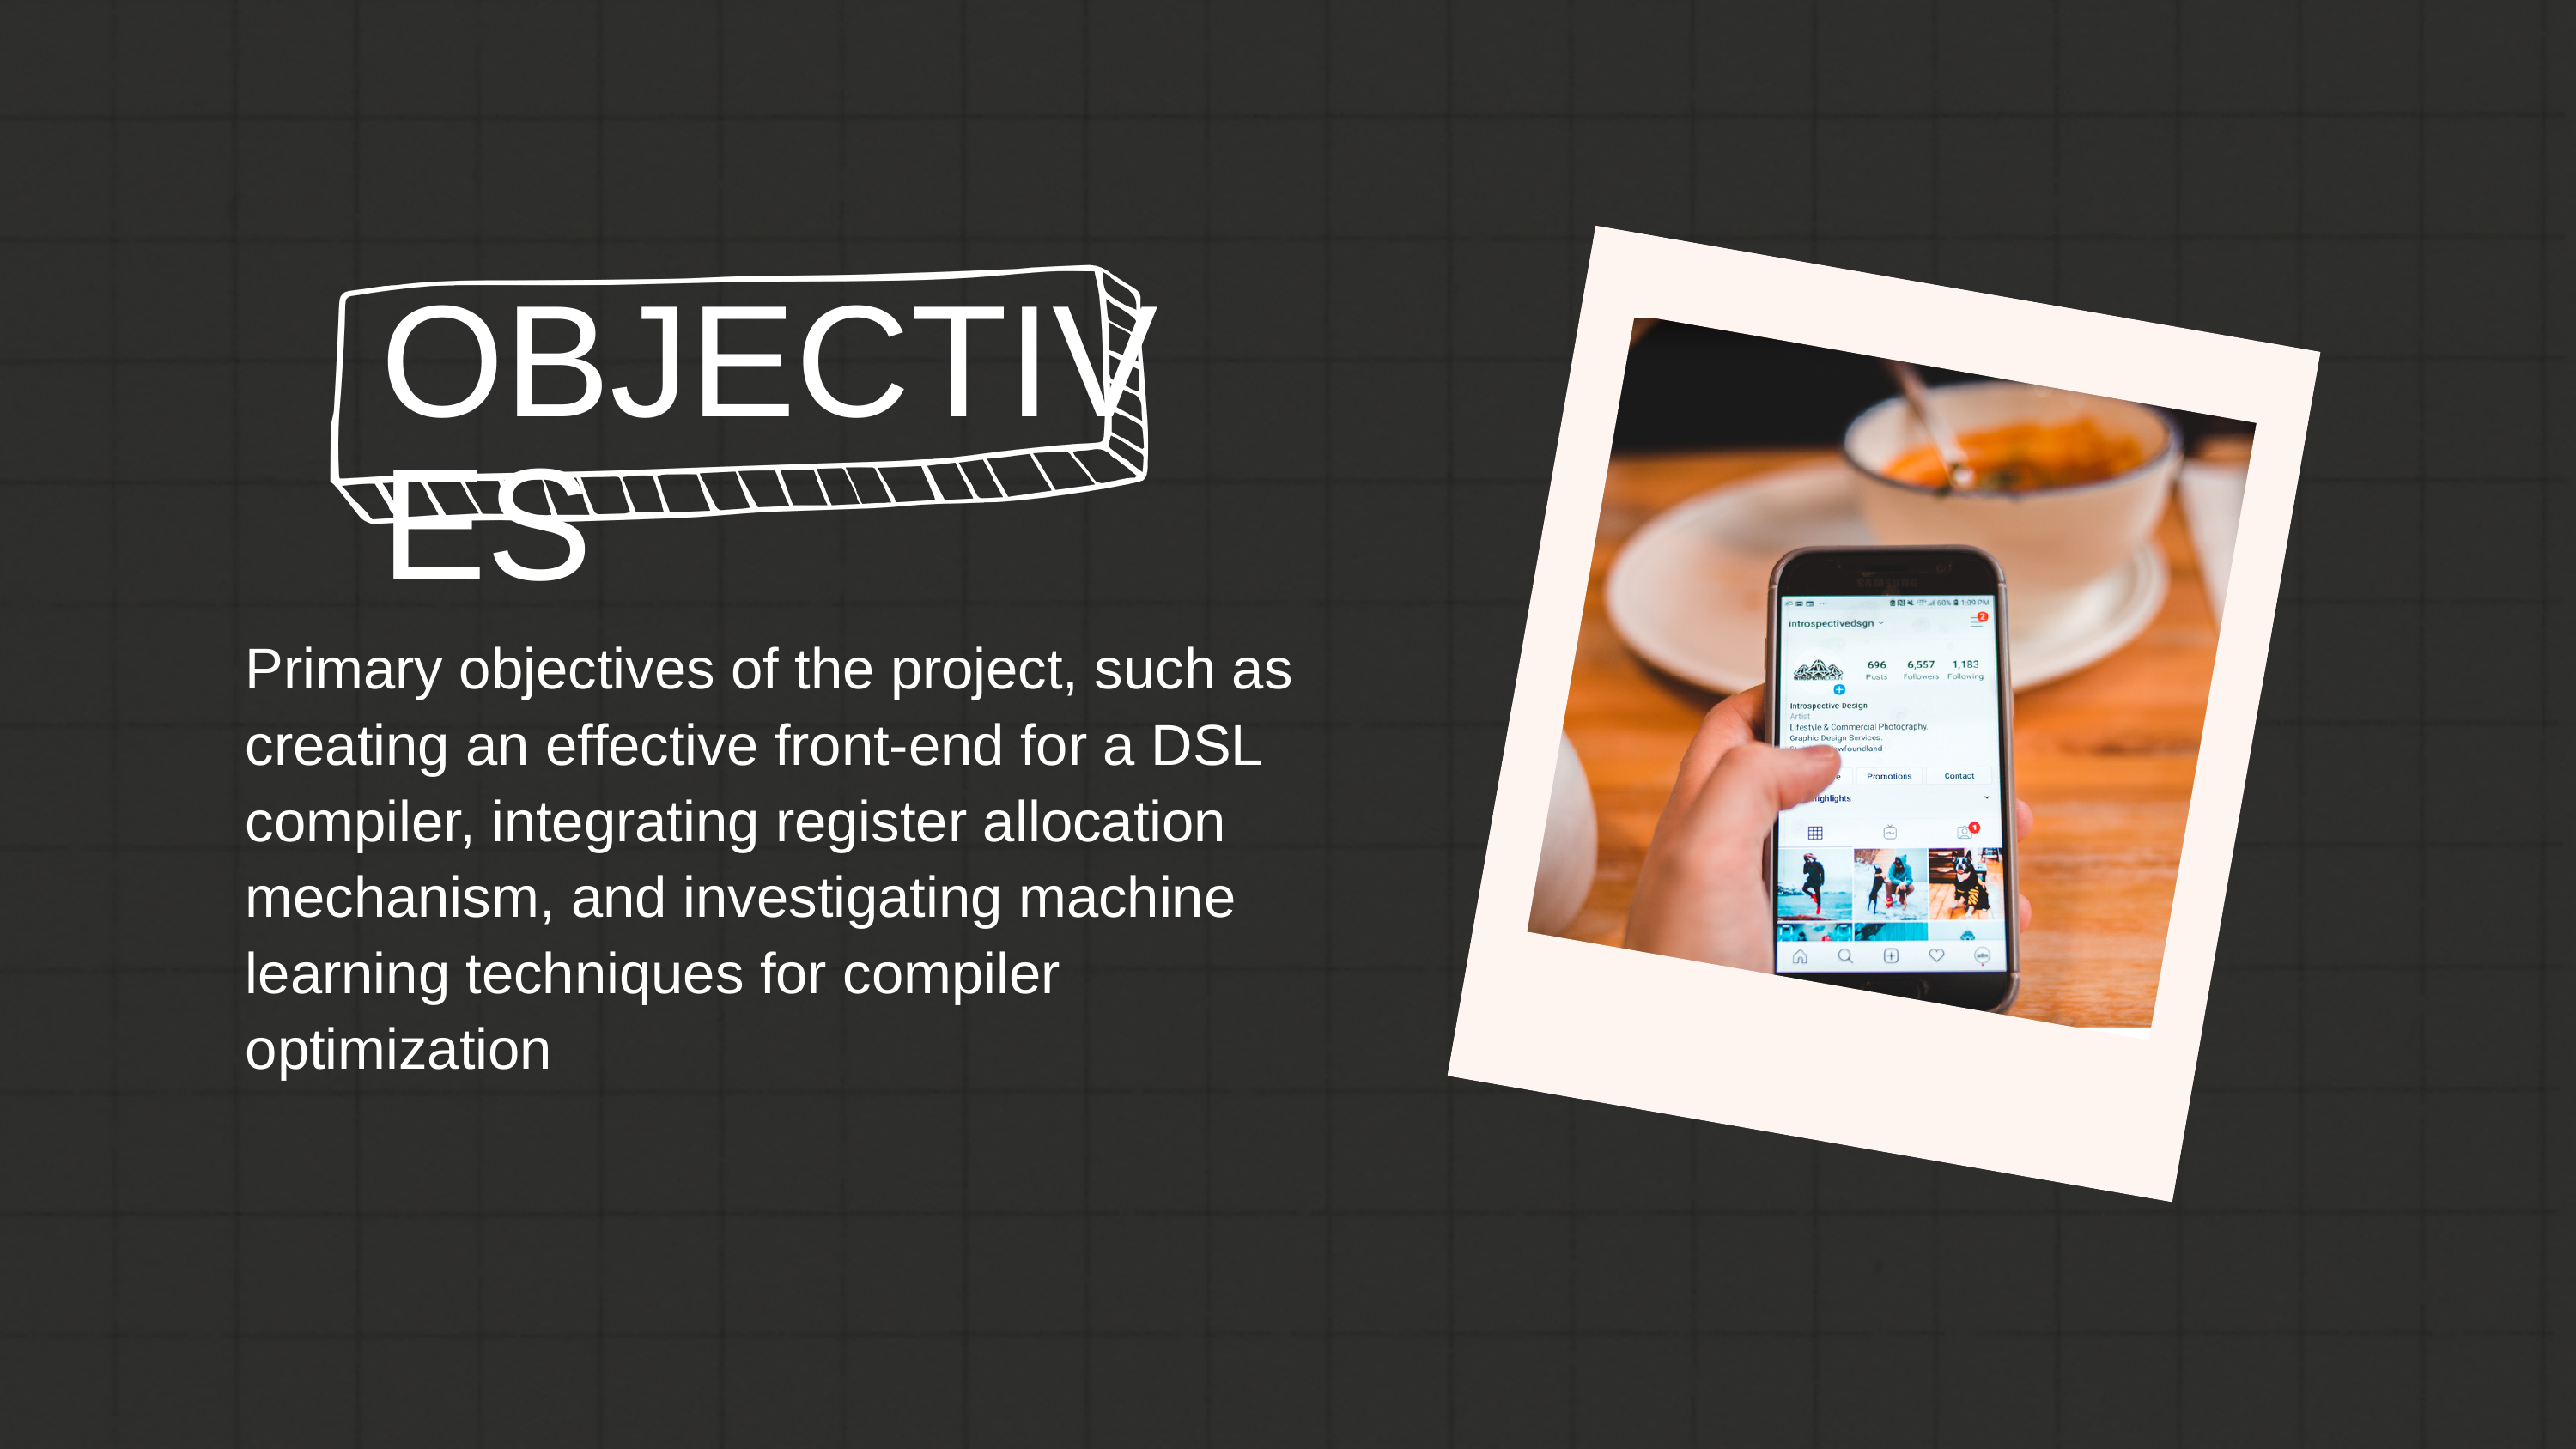

OBJECTIVES
Primary objectives of the project, such as creating an effective front-end for a DSL compiler, integrating register allocation mechanism, and investigating machine learning techniques for compiler optimization